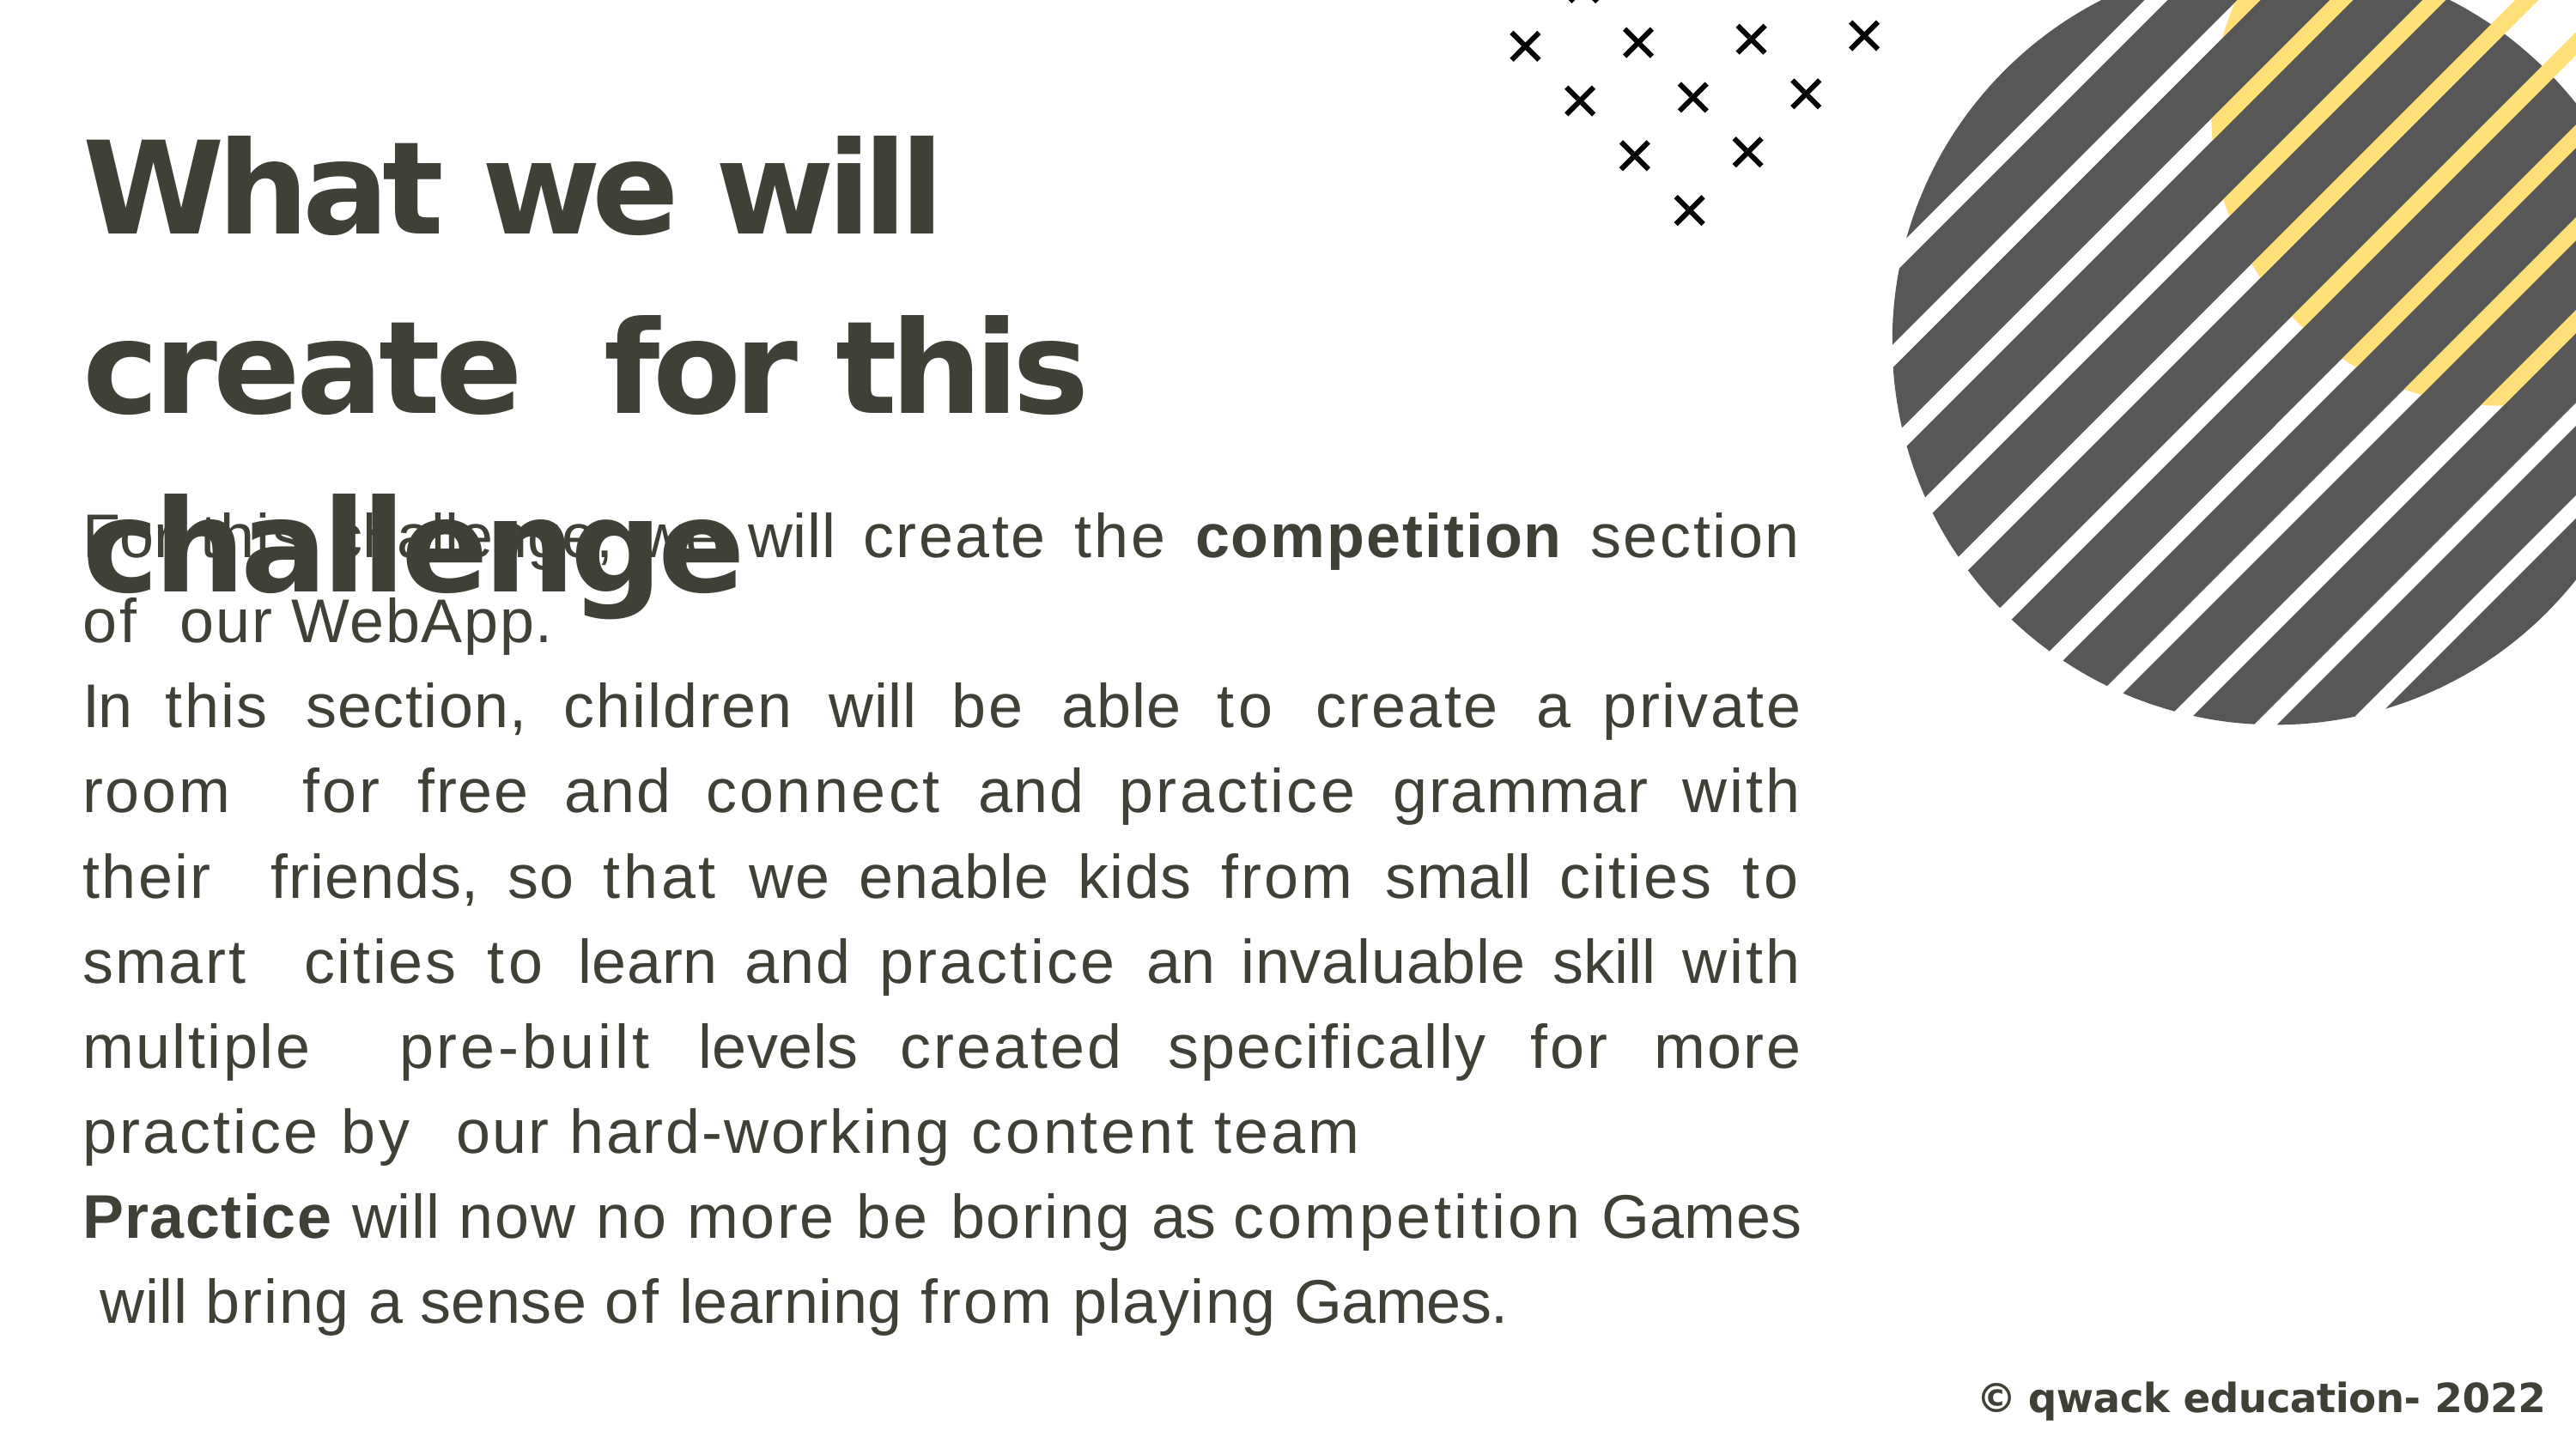

# What we will create  for this challenge
For this challenge, we will create the competition section of  our WebApp.
In this section, children will be able to create a private room  for free and connect and practice grammar with their  friends, so that we enable kids from small cities to smart  cities to learn and practice an invaluable skill with multiple  pre-built levels created specifically for more practice by  our hard-working content team
Practice will now no more be boring as competition Games  will bring a sense of learning from playing Games.
© qwack education- 2022